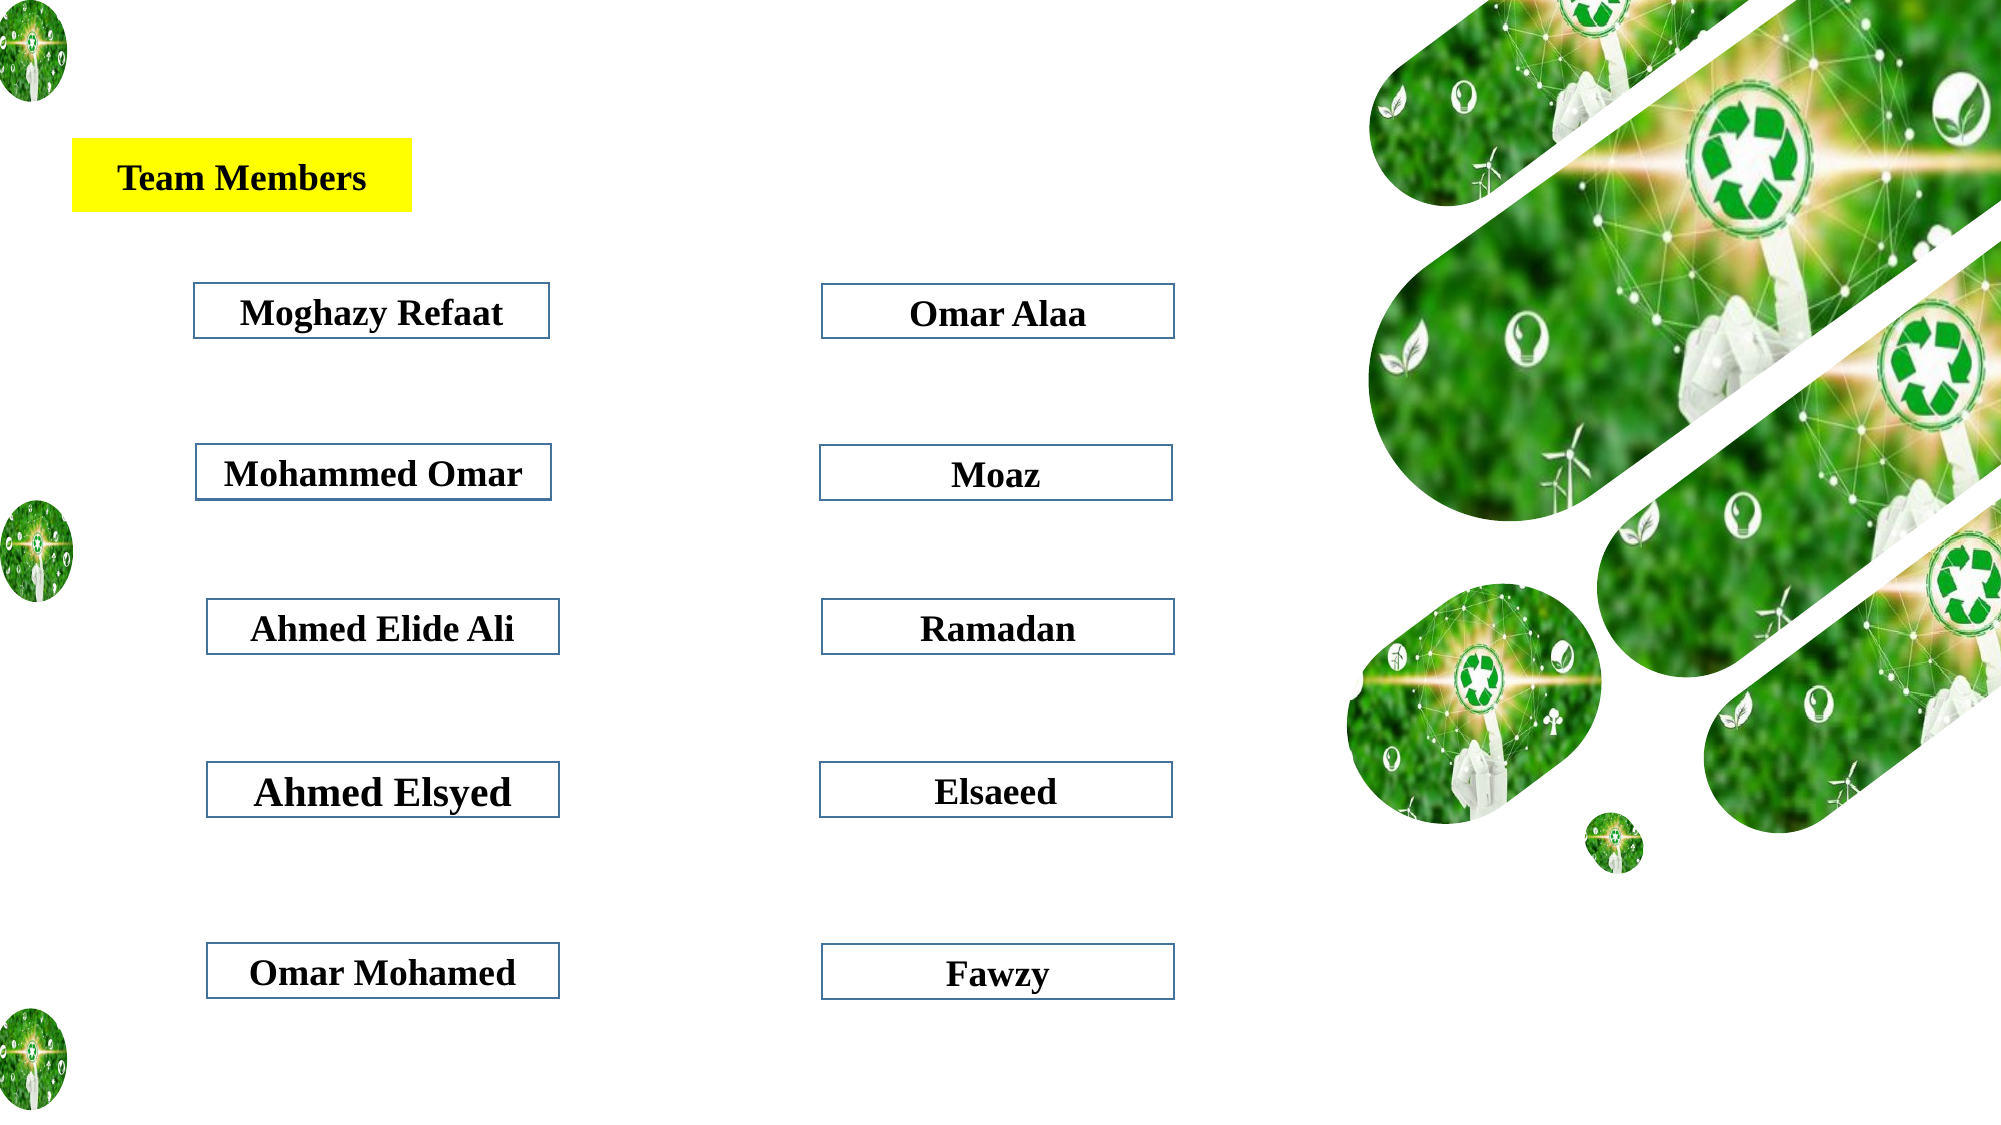

Team Members
Moghazy Refaat
Omar Alaa
Mohammed Omar
Moaz
Ahmed Elide Ali
Ramadan
Ahmed Elsyed
Elsaeed
Omar Mohamed
Fawzy